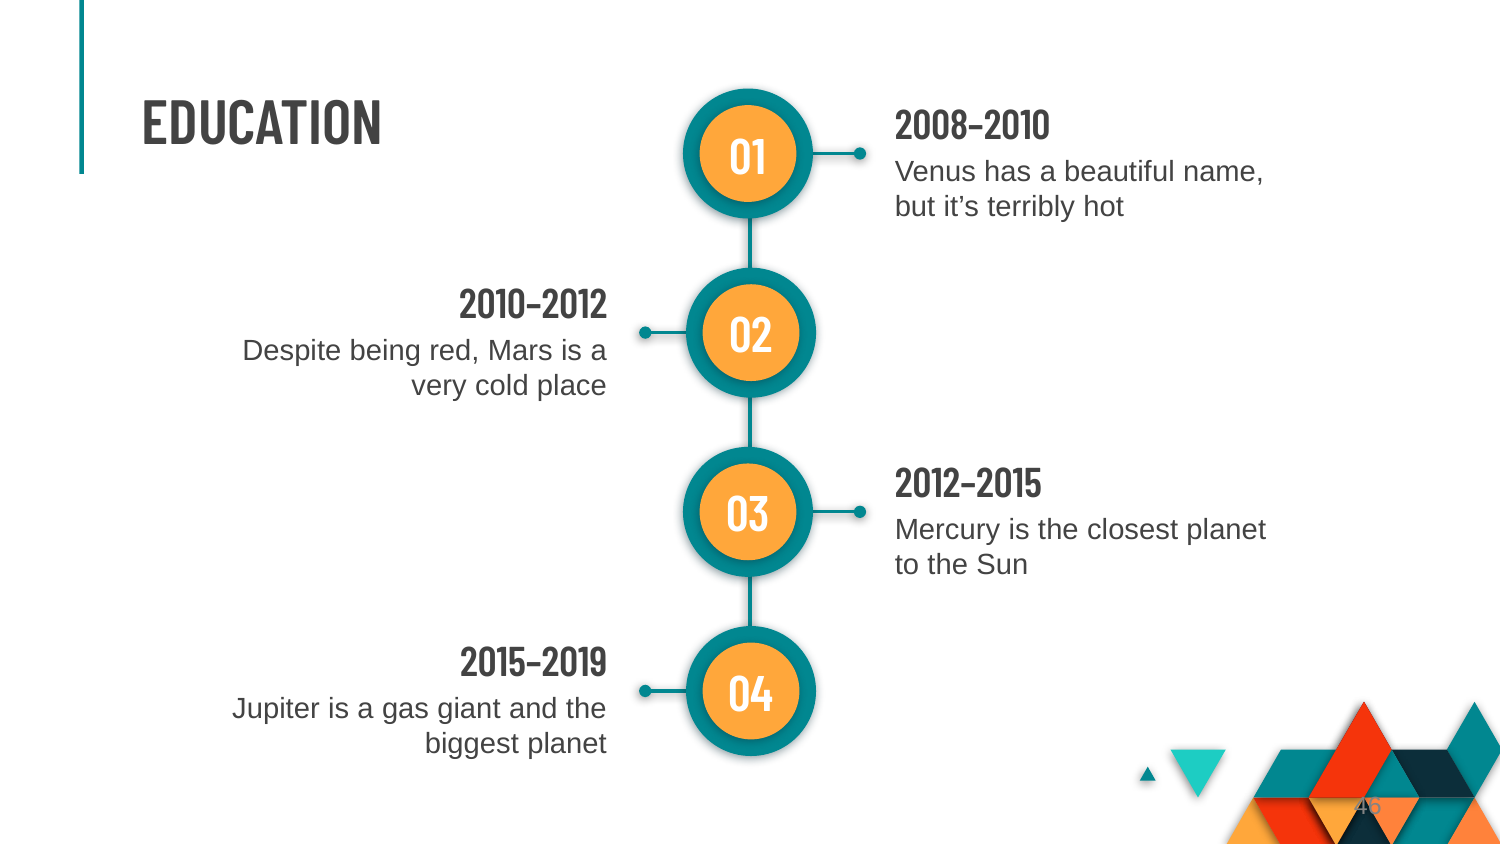

# EDUCATION
2008–2010

01
Venus has a beautiful name, but it’s terribly hot
2010–2012

02
Despite being red, Mars is a very cold place
2012–2015

03
Mercury is the closest planet to the Sun
2015–2019

04
Jupiter is a gas giant and the biggest planet
46